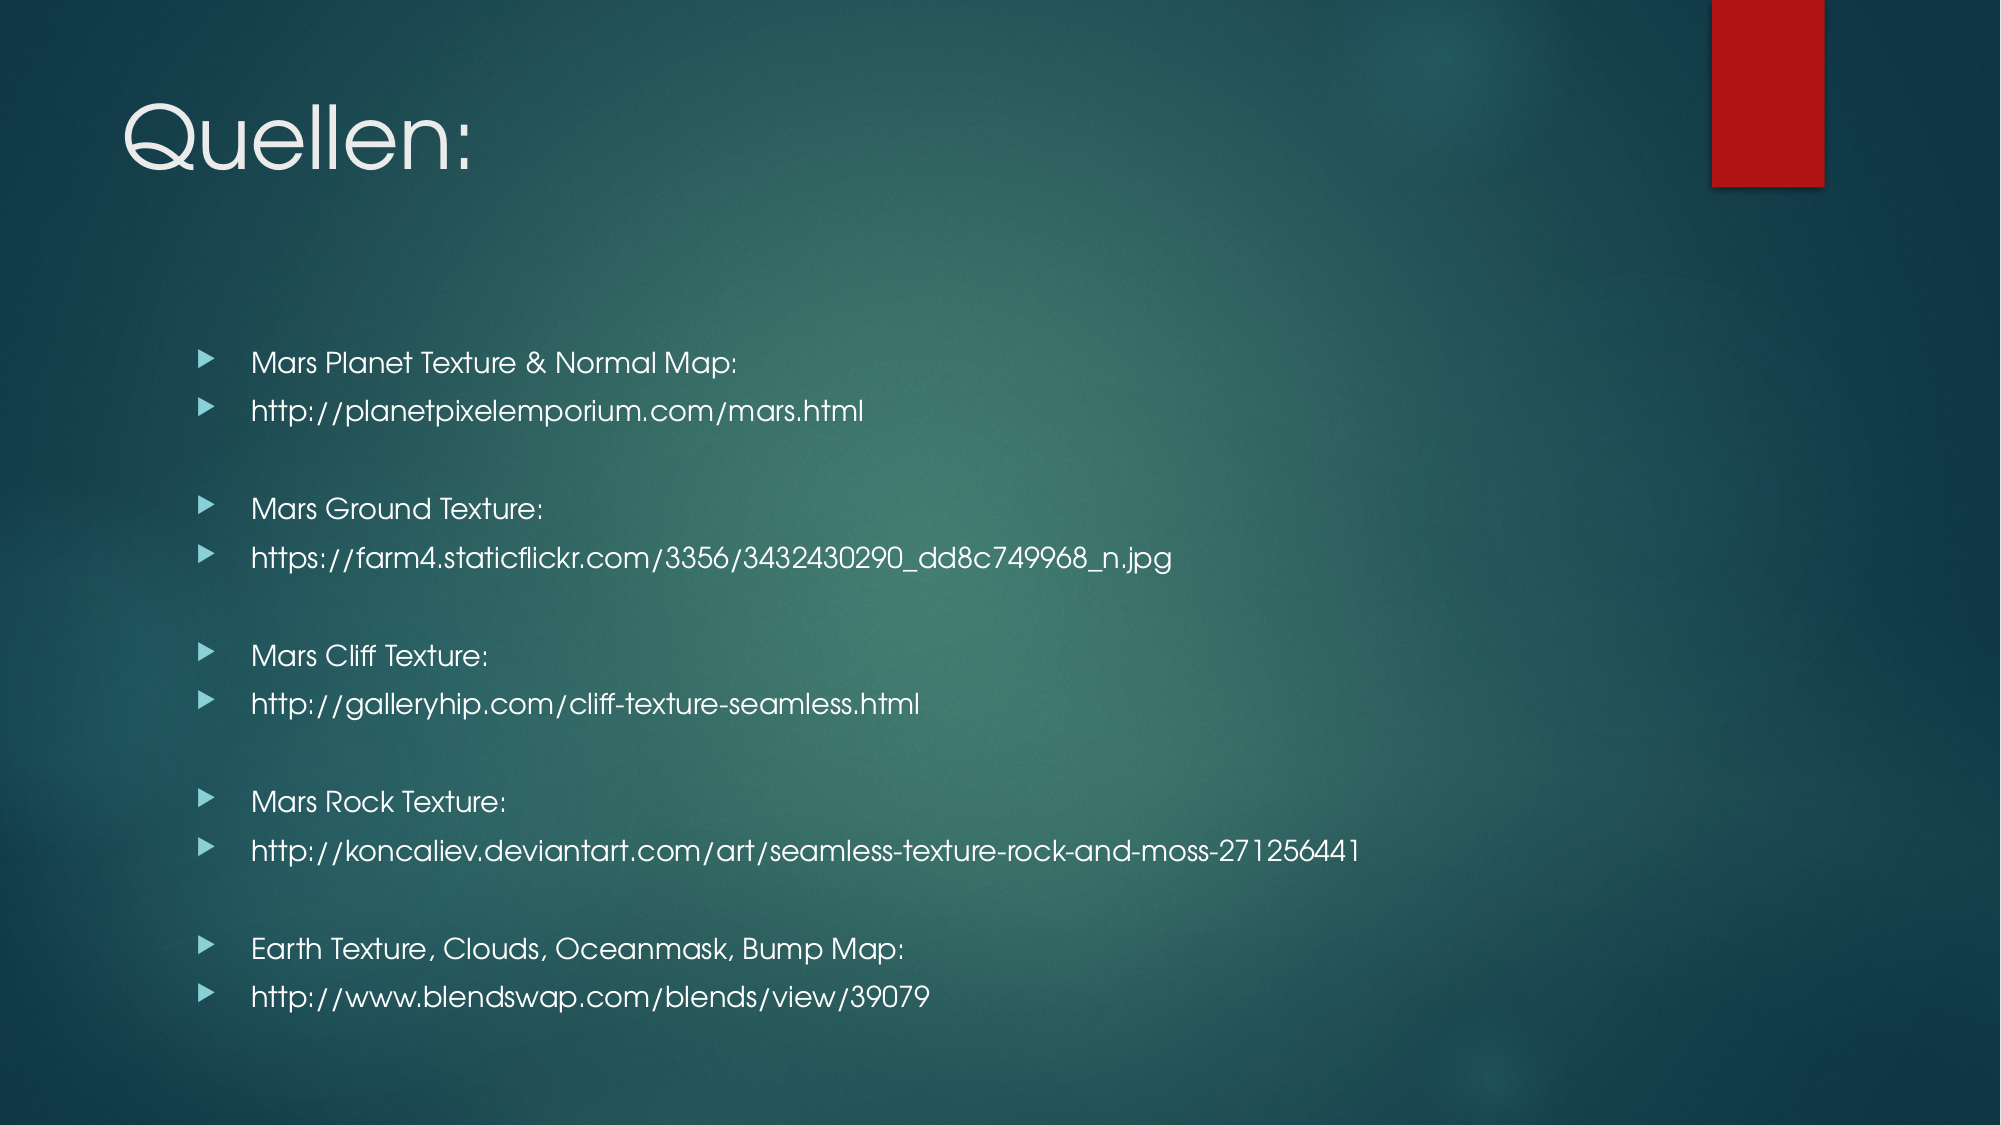

# Quellen:
Mars Planet Texture & Normal Map:
http://planetpixelemporium.com/mars.html

Mars Ground Texture:
https://farm4.staticflickr.com/3356/3432430290_dd8c749968_n.jpg

Mars Cliff Texture:
http://galleryhip.com/cliff-texture-seamless.html

Mars Rock Texture:
http://koncaliev.deviantart.com/art/seamless-texture-rock-and-moss-271256441

Earth Texture, Clouds, Oceanmask, Bump Map:
http://www.blendswap.com/blends/view/39079